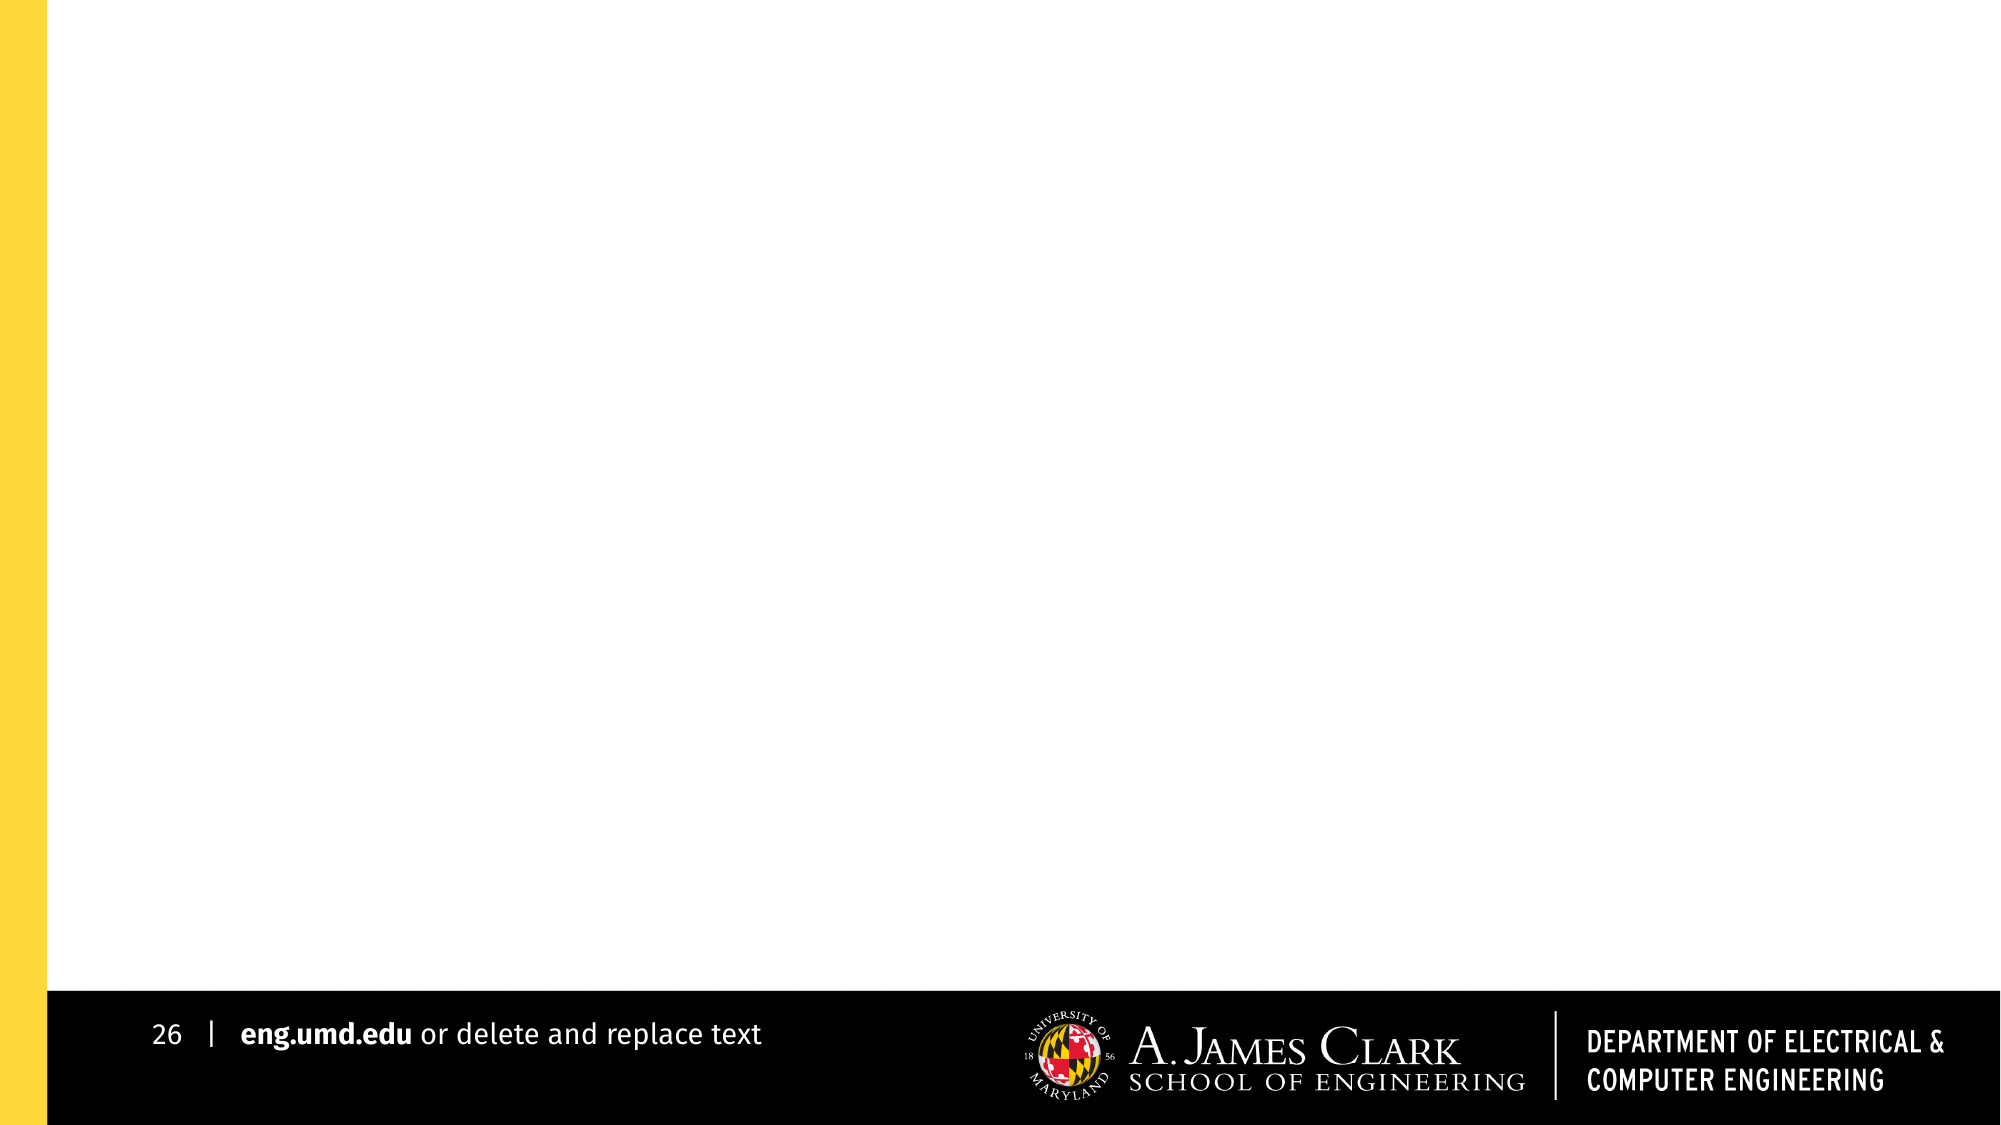

#

26   |   eng.umd.edu or delete and replace text